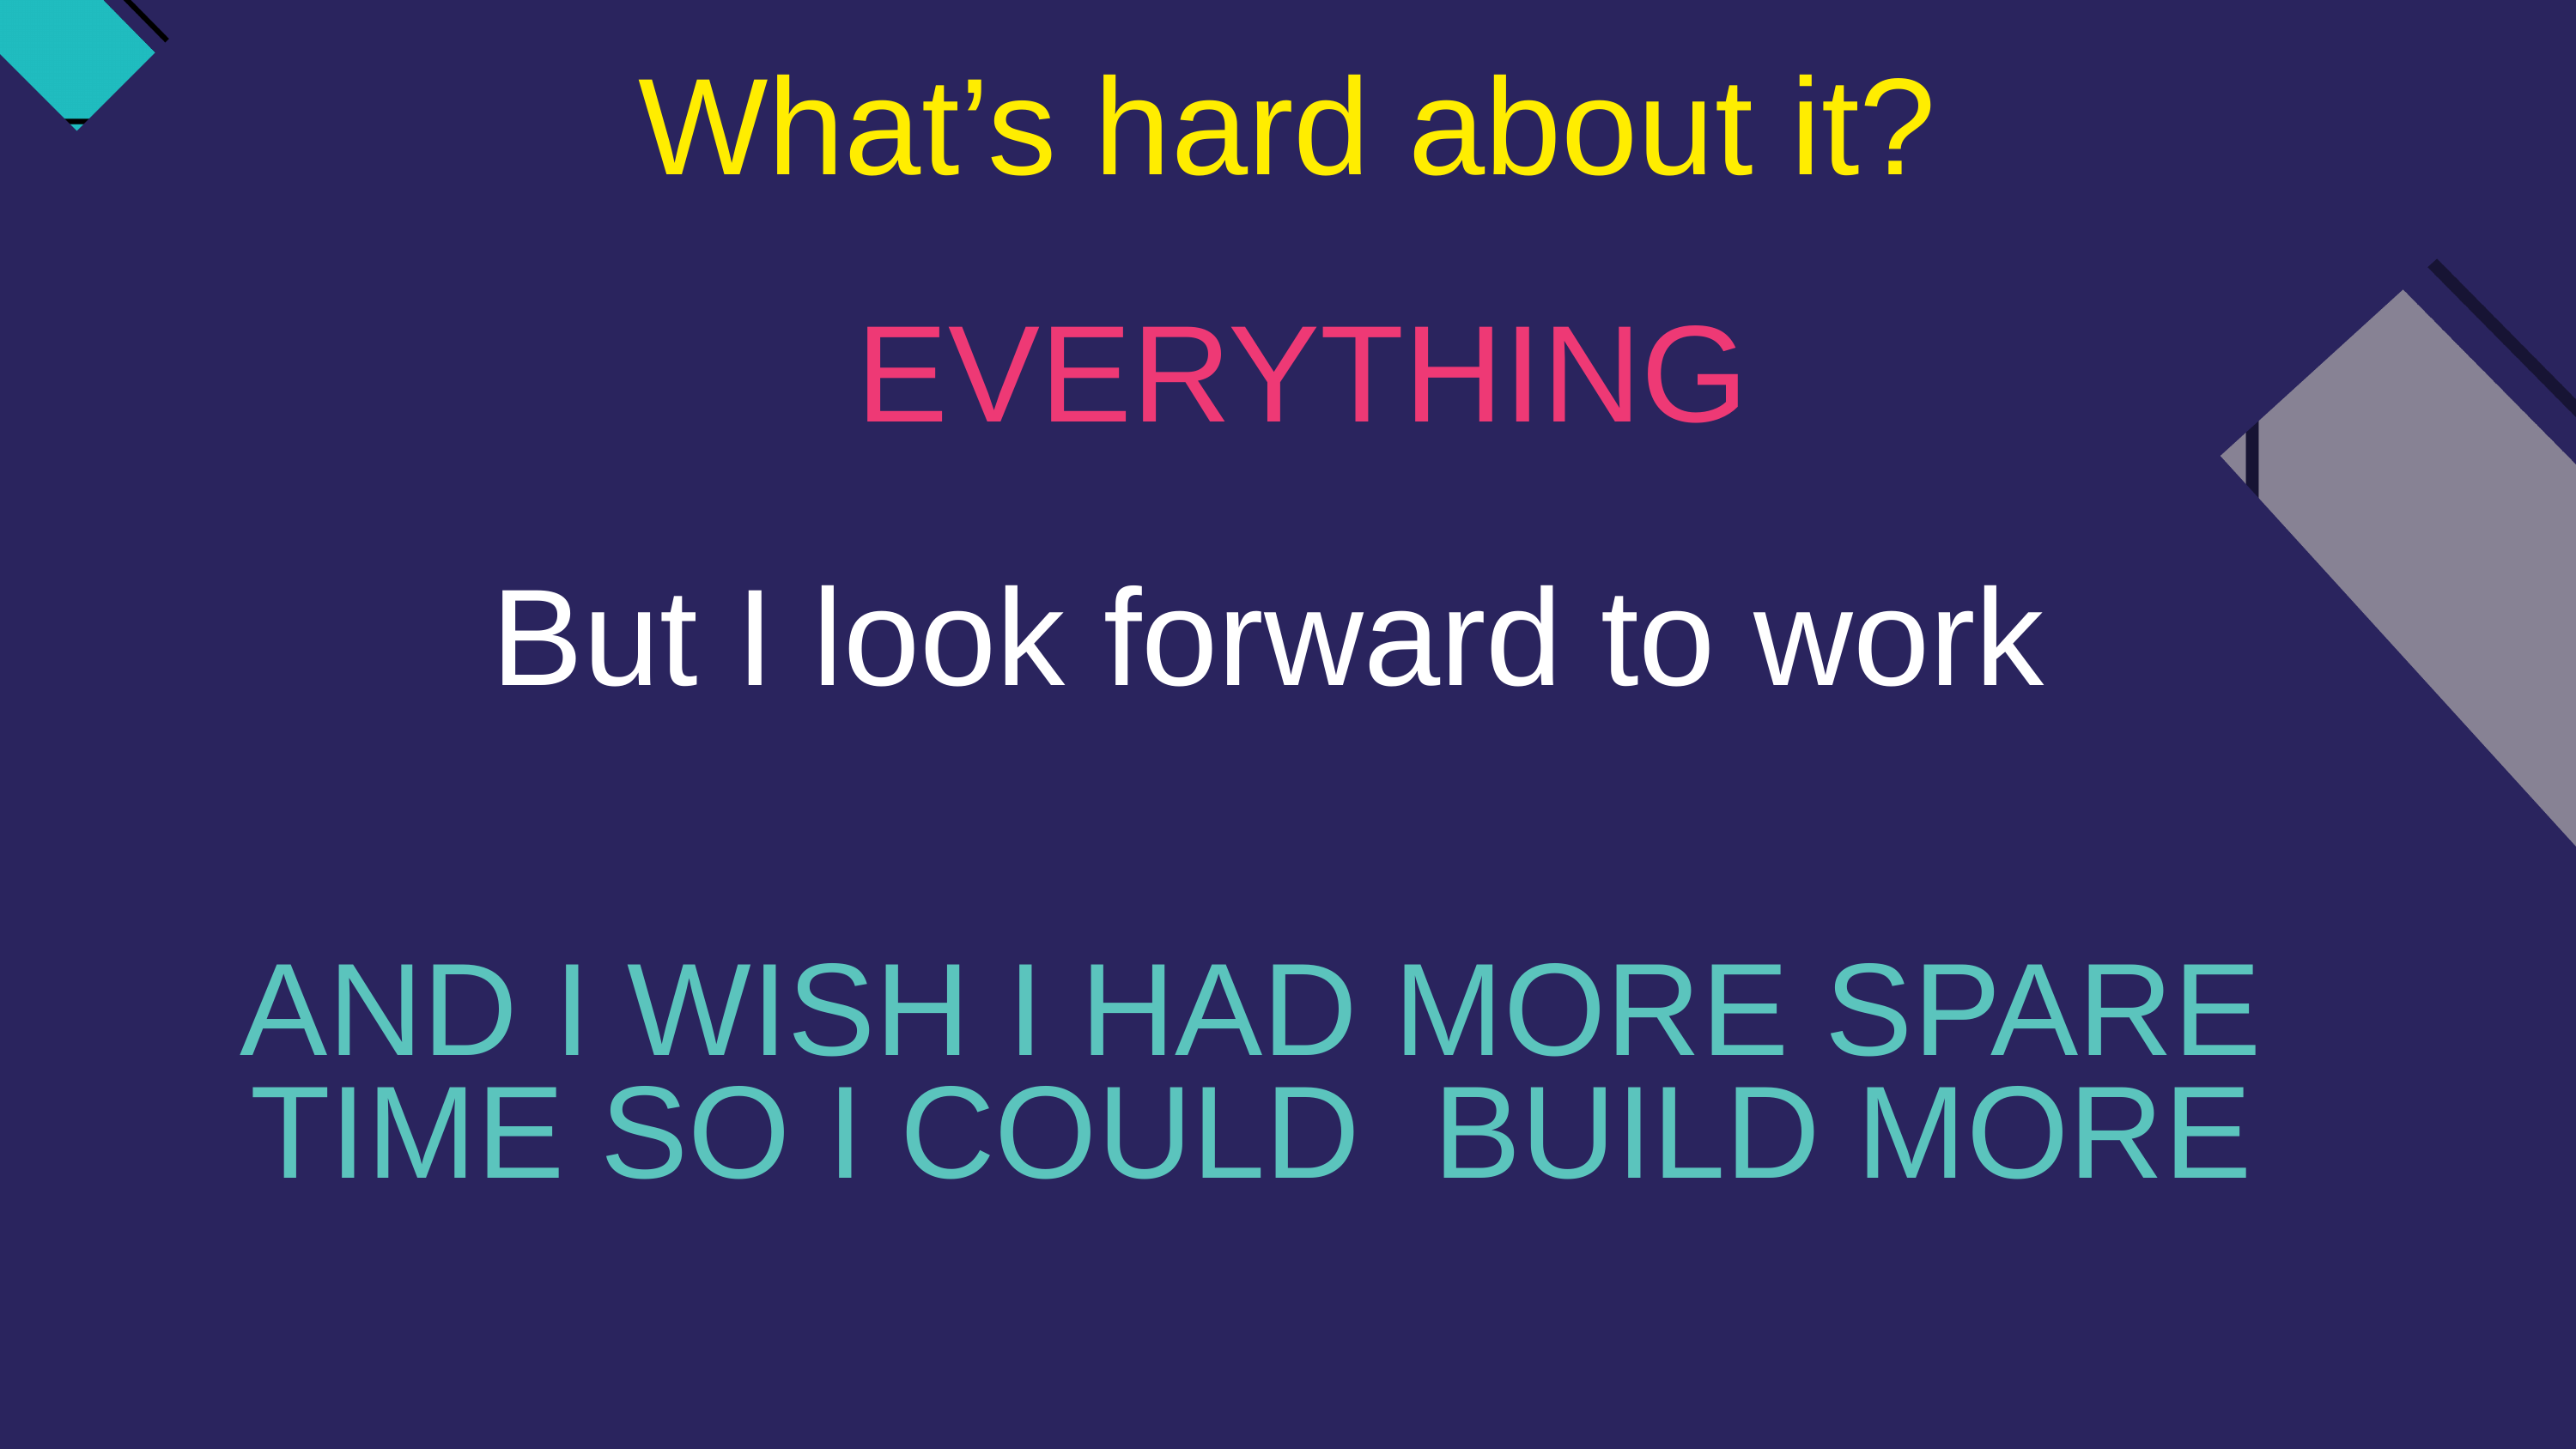

What’s hard about it?

EVERYTHING
But I look forward to work
AND I WISH I HAD MORE SPARE TIME SO I COULD  BUILD MORE